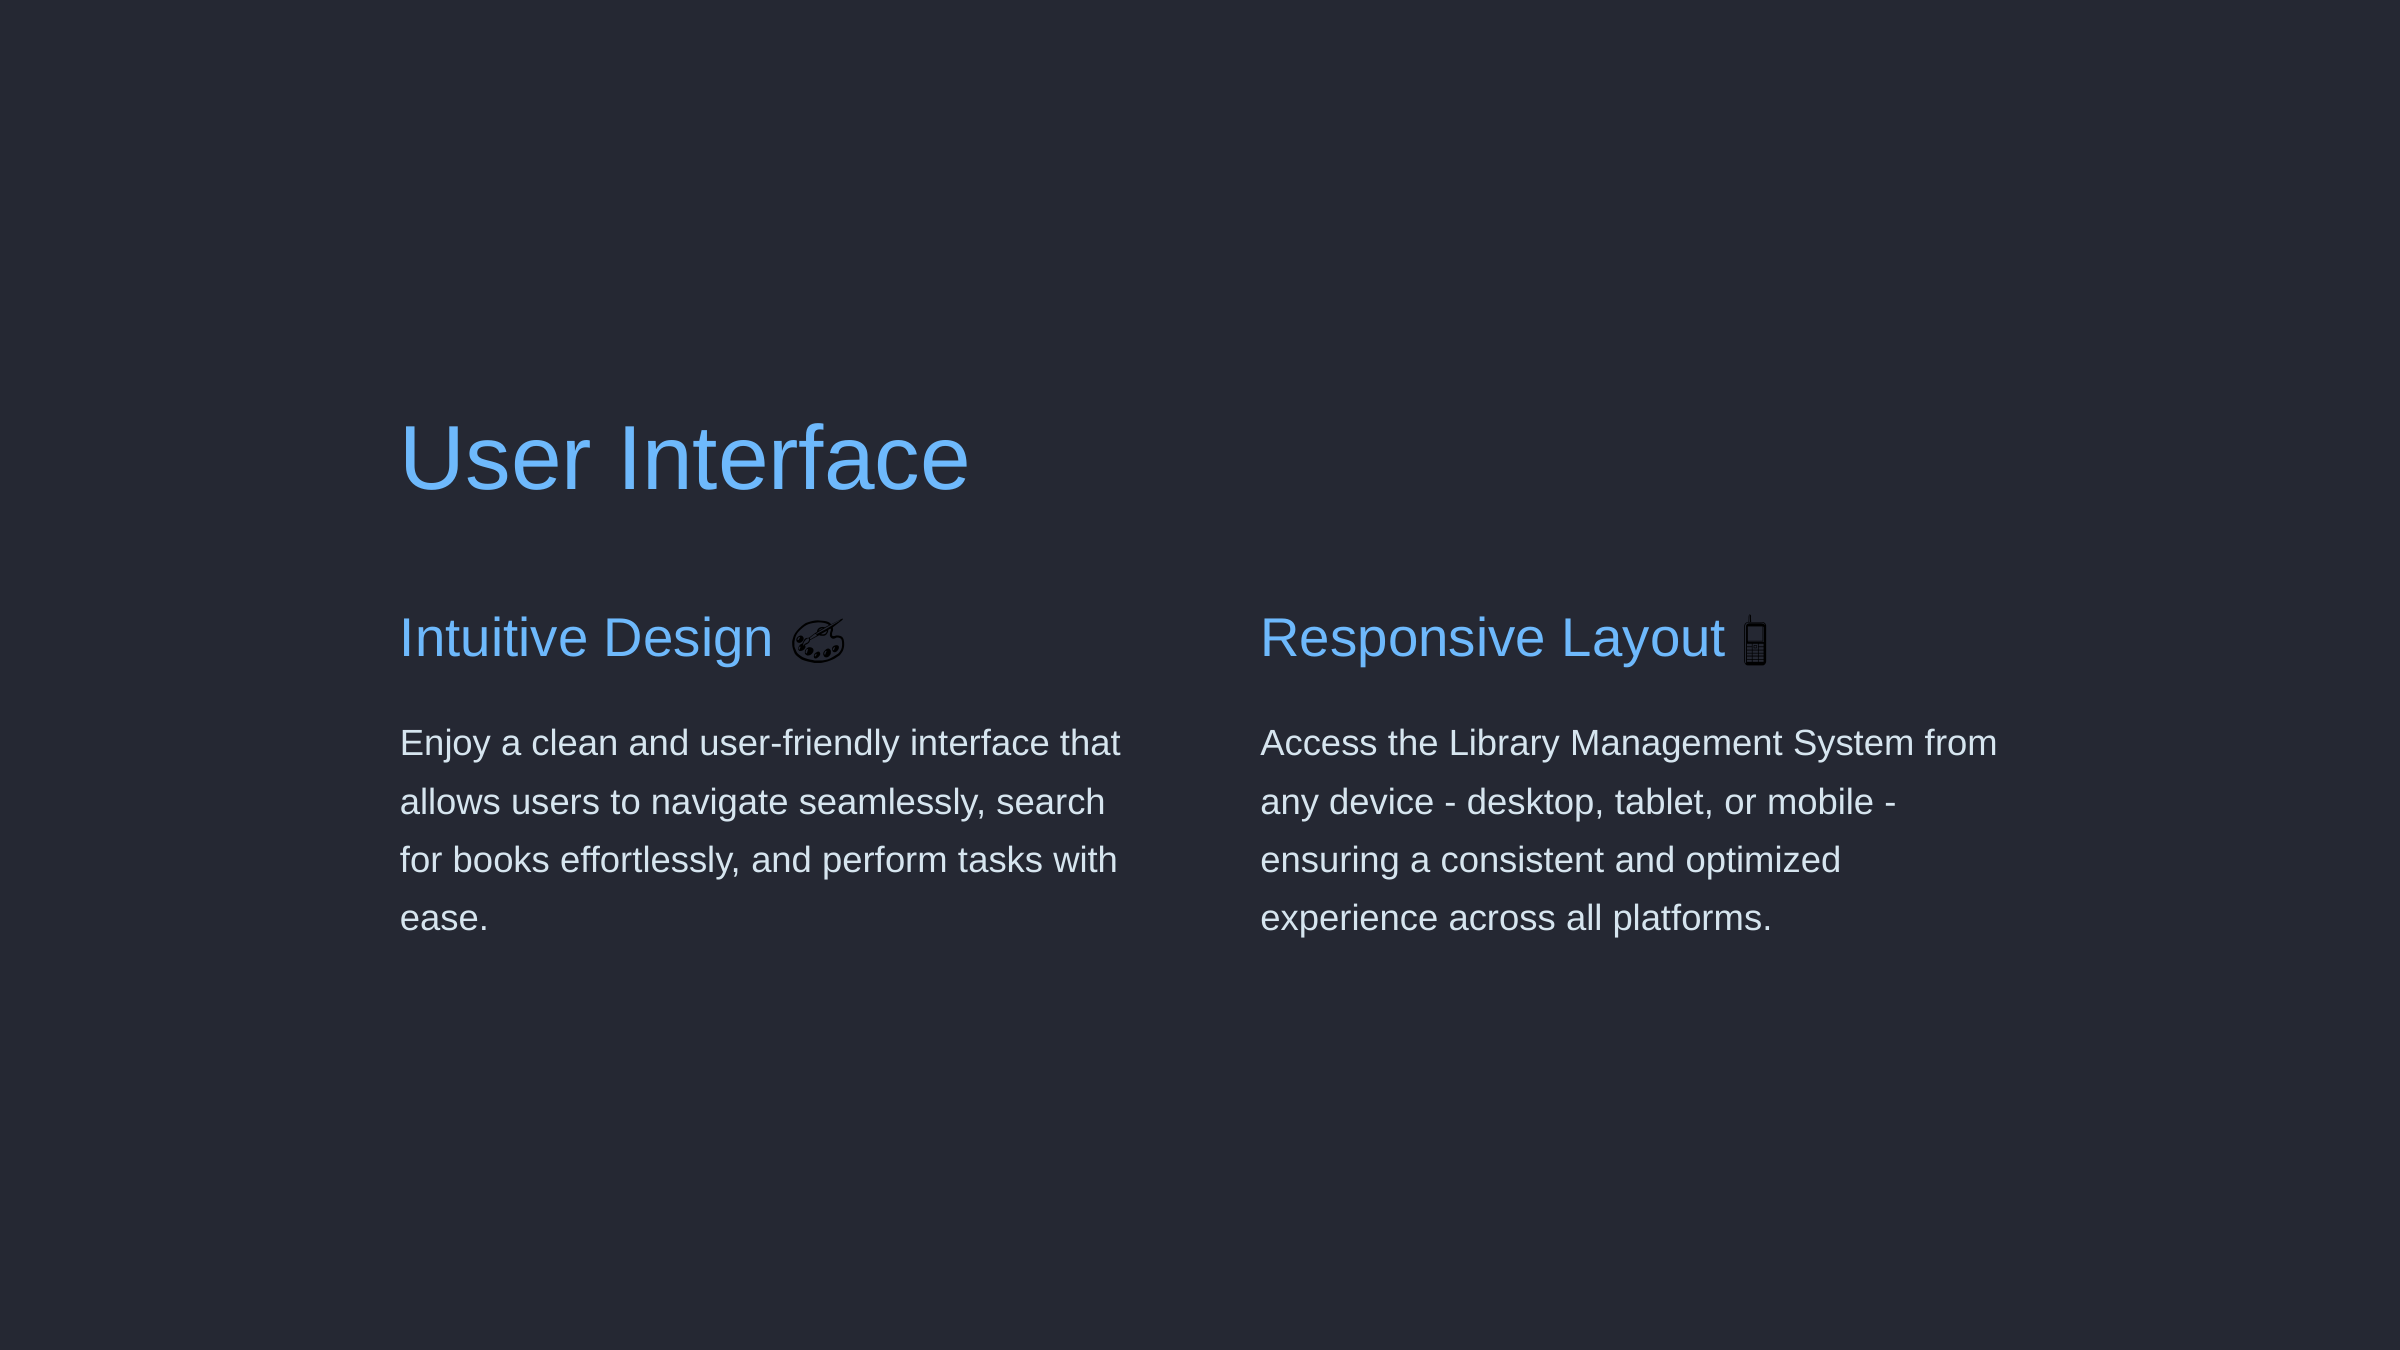

User Interface
Intuitive Design 🎨
Responsive Layout 📱
Enjoy a clean and user-friendly interface that allows users to navigate seamlessly, search for books effortlessly, and perform tasks with ease.
Access the Library Management System from any device - desktop, tablet, or mobile - ensuring a consistent and optimized experience across all platforms.